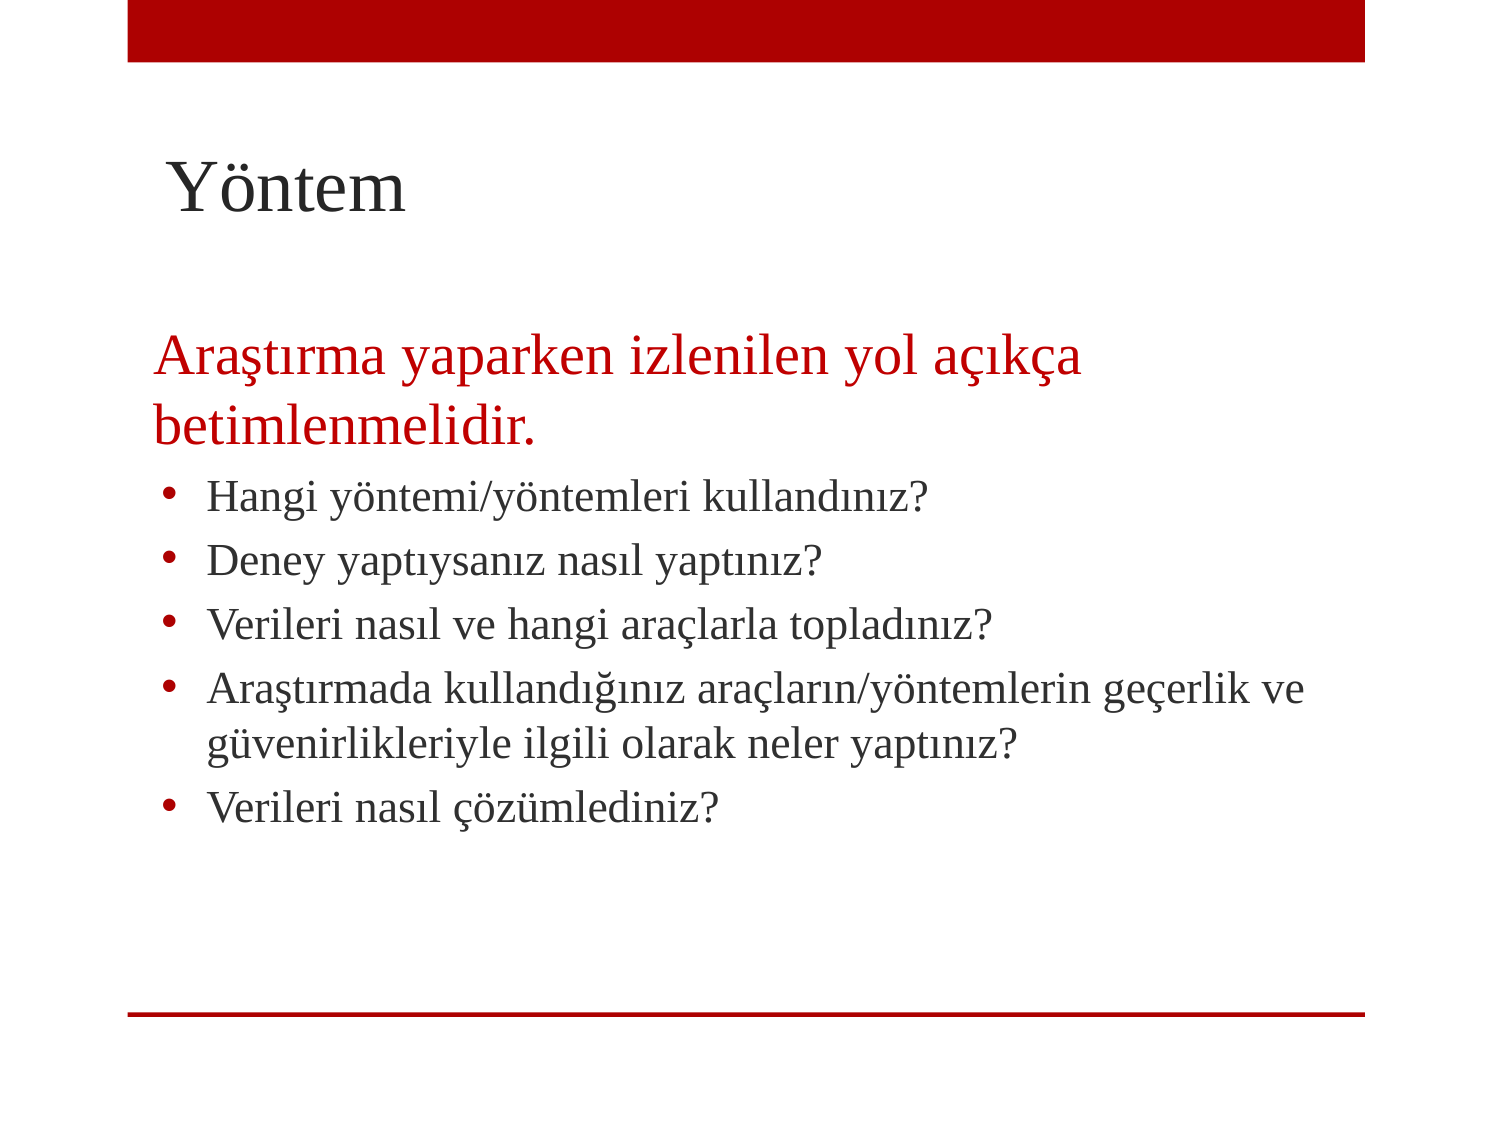

# Yöntem
	Araştırma yaparken izlenilen yol açıkça betimlenmelidir.
Hangi yöntemi/yöntemleri kullandınız?
Deney yaptıysanız nasıl yaptınız?
Verileri nasıl ve hangi araçlarla topladınız?
Araştırmada kullandığınız araçların/yöntemlerin geçerlik ve güvenirlikleriyle ilgili olarak neler yaptınız?
Verileri nasıl çözümlediniz?